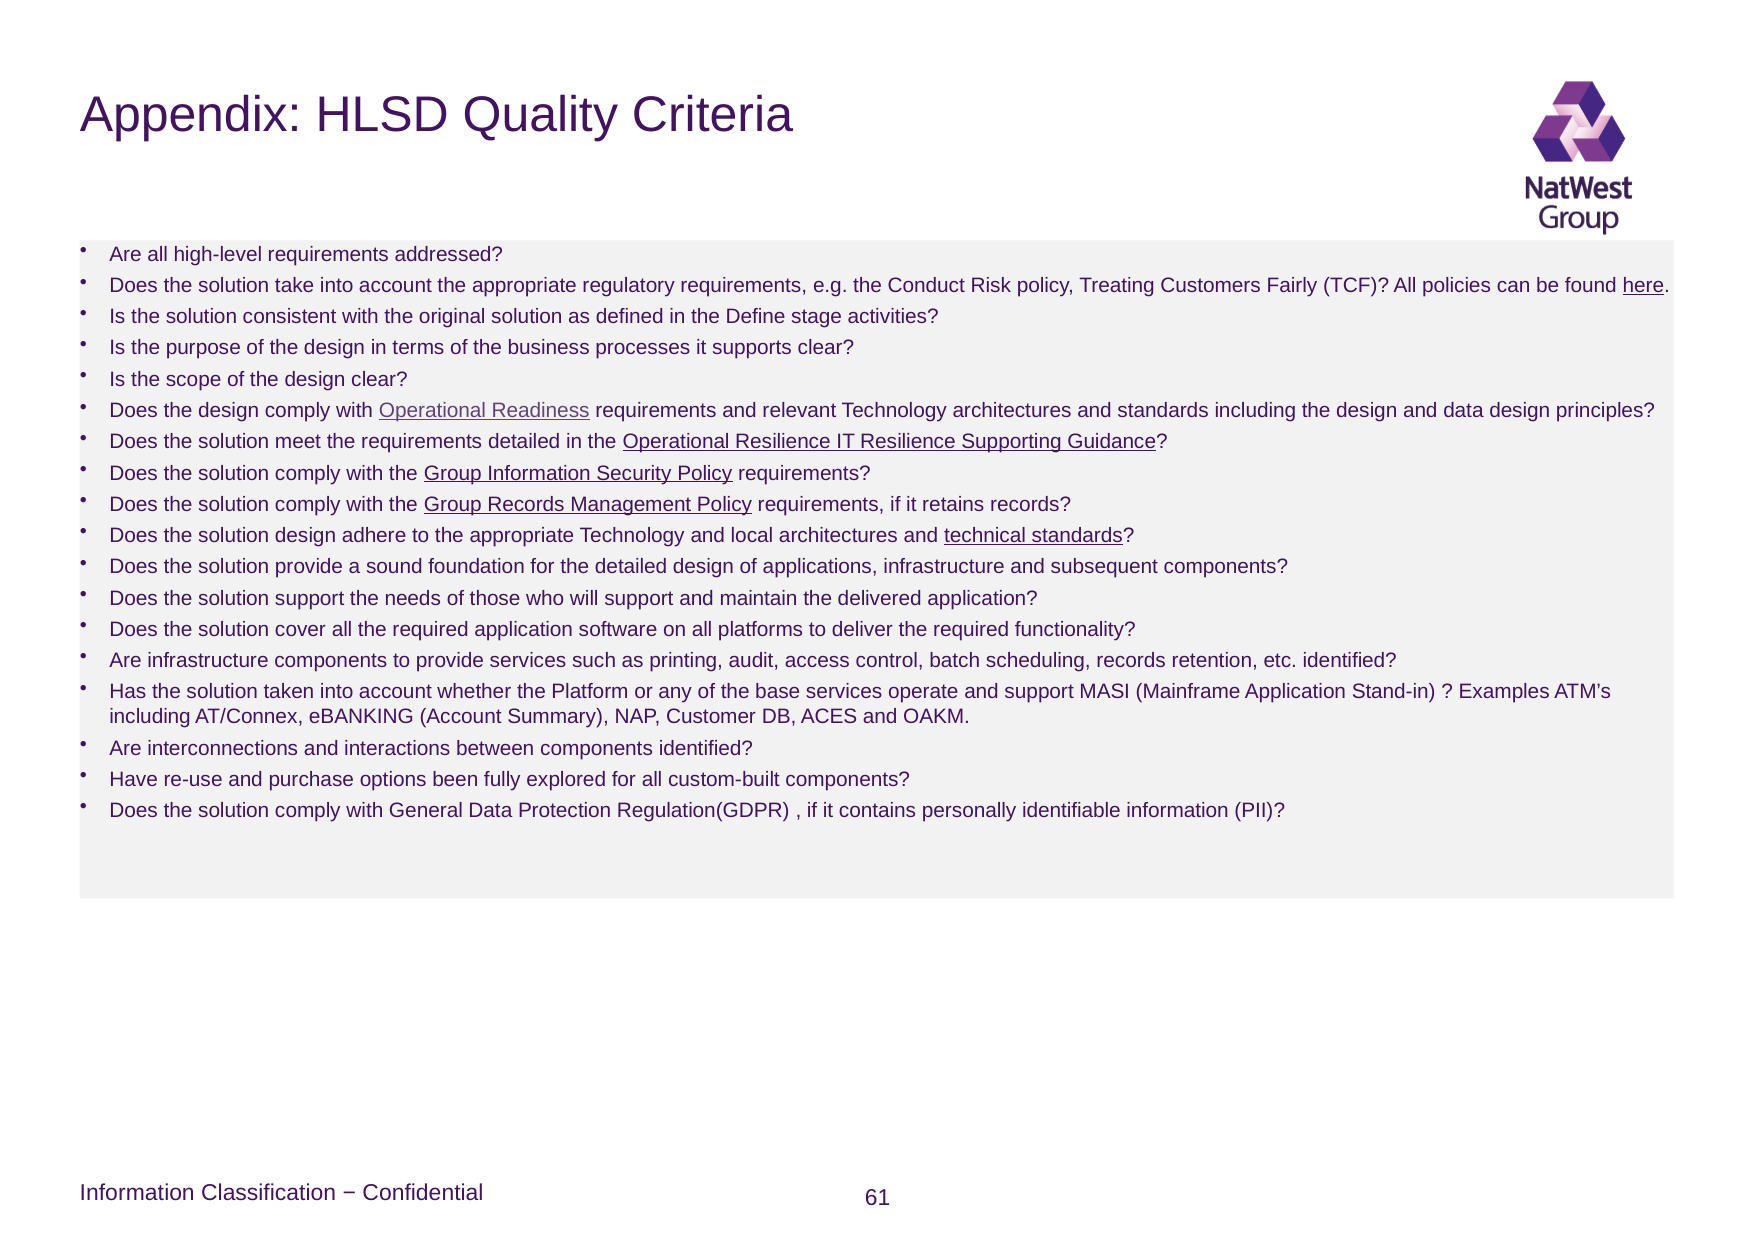

# Appendix: HLSD Quality Criteria
Are all high-level requirements addressed?
Does the solution take into account the appropriate regulatory requirements, e.g. the Conduct Risk policy, Treating Customers Fairly (TCF)? All policies can be found here.
Is the solution consistent with the original solution as defined in the Define stage activities?
Is the purpose of the design in terms of the business processes it supports clear?
Is the scope of the design clear?
Does the design comply with Operational Readiness requirements and relevant Technology architectures and standards including the design and data design principles?
Does the solution meet the requirements detailed in the Operational Resilience IT Resilience Supporting Guidance?
Does the solution comply with the Group Information Security Policy requirements?
Does the solution comply with the Group Records Management Policy requirements, if it retains records?
Does the solution design adhere to the appropriate Technology and local architectures and technical standards?
Does the solution provide a sound foundation for the detailed design of applications, infrastructure and subsequent components?
Does the solution support the needs of those who will support and maintain the delivered application?
Does the solution cover all the required application software on all platforms to deliver the required functionality?
Are infrastructure components to provide services such as printing, audit, access control, batch scheduling, records retention, etc. identified?
Has the solution taken into account whether the Platform or any of the base services operate and support MASI (Mainframe Application Stand-in) ? Examples ATM’s including AT/Connex, eBANKING (Account Summary), NAP, Customer DB, ACES and OAKM.
Are interconnections and interactions between components identified?
Have re-use and purchase options been fully explored for all custom-built components?
Does the solution comply with General Data Protection Regulation(GDPR) , if it contains personally identifiable information (PII)?
61